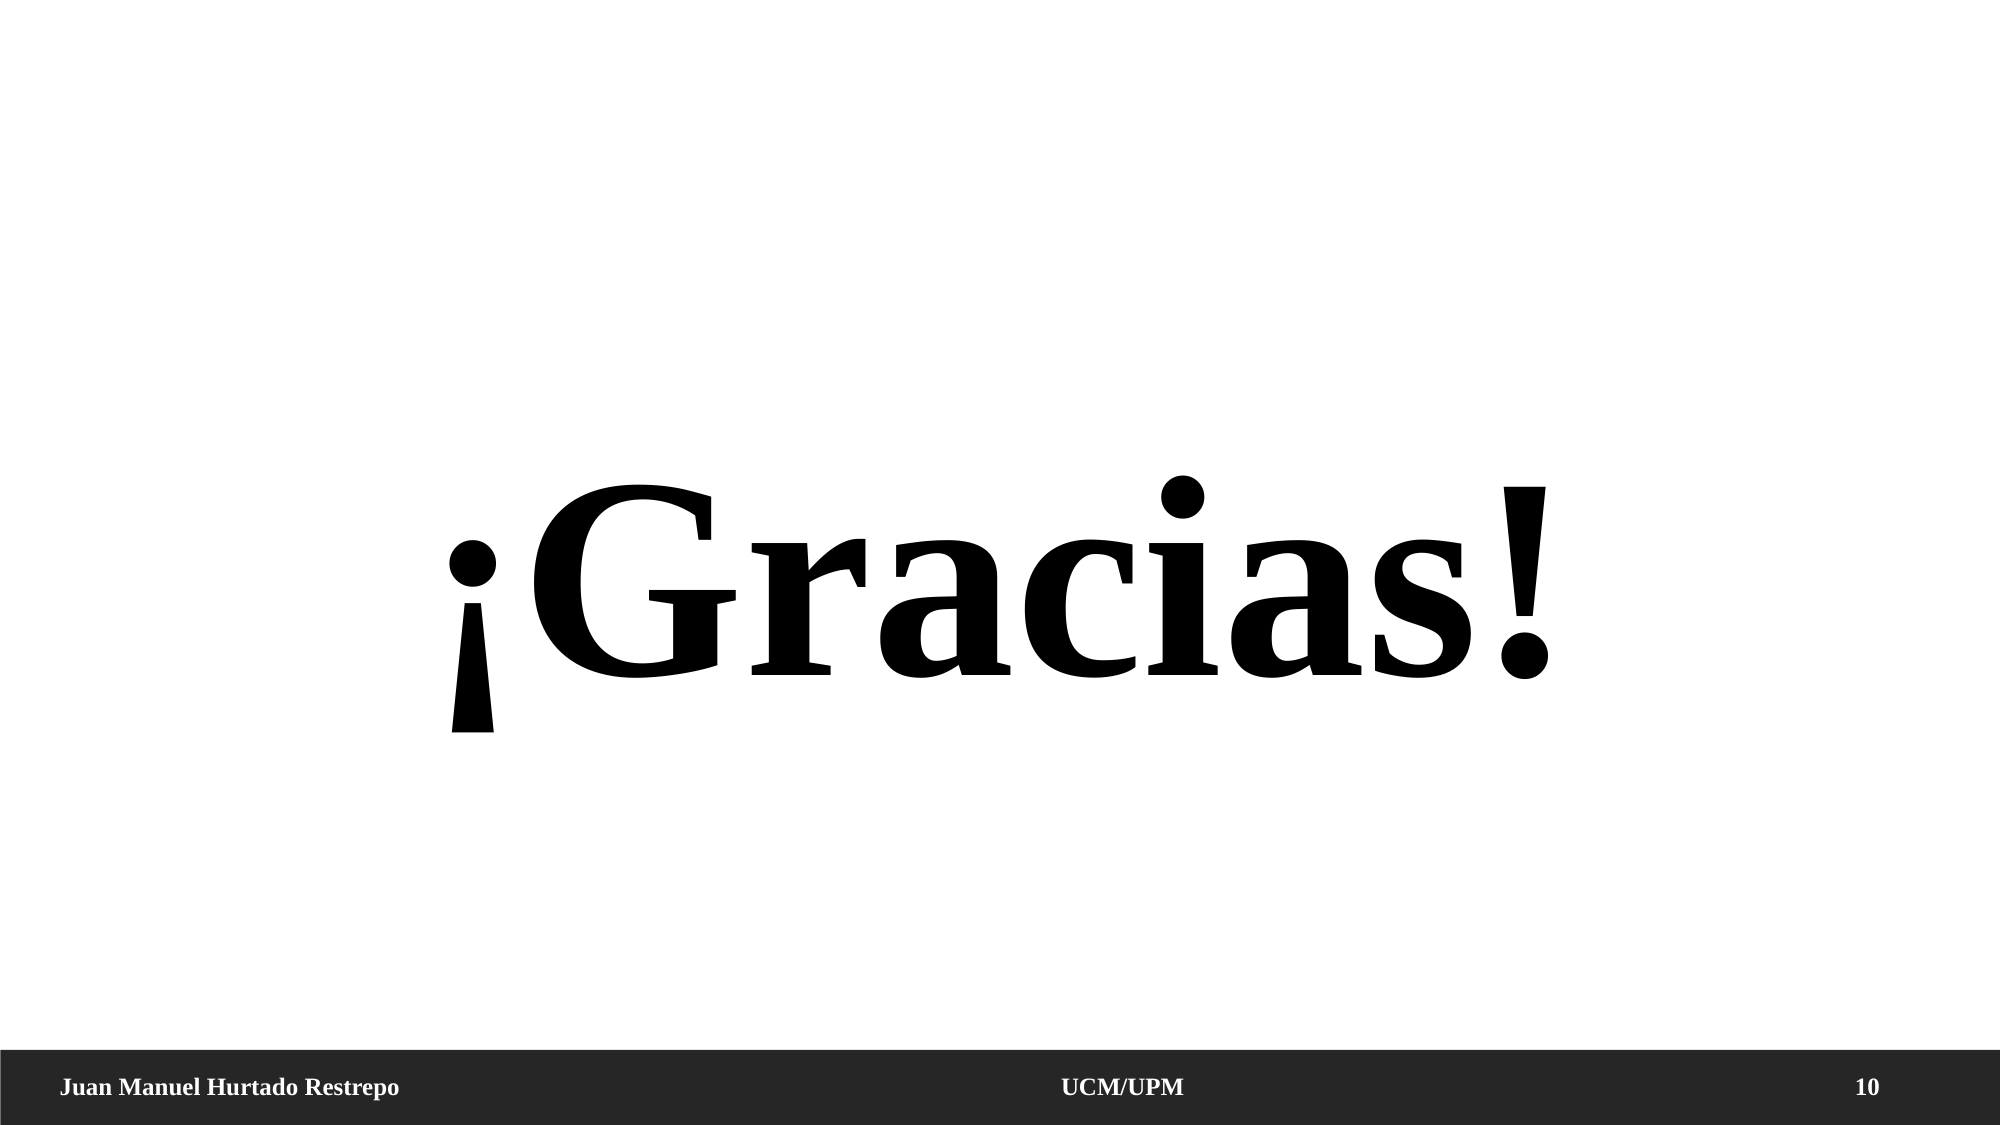

¡Gracias!
Juan Manuel Hurtado Restrepo
UCM/UPM
10